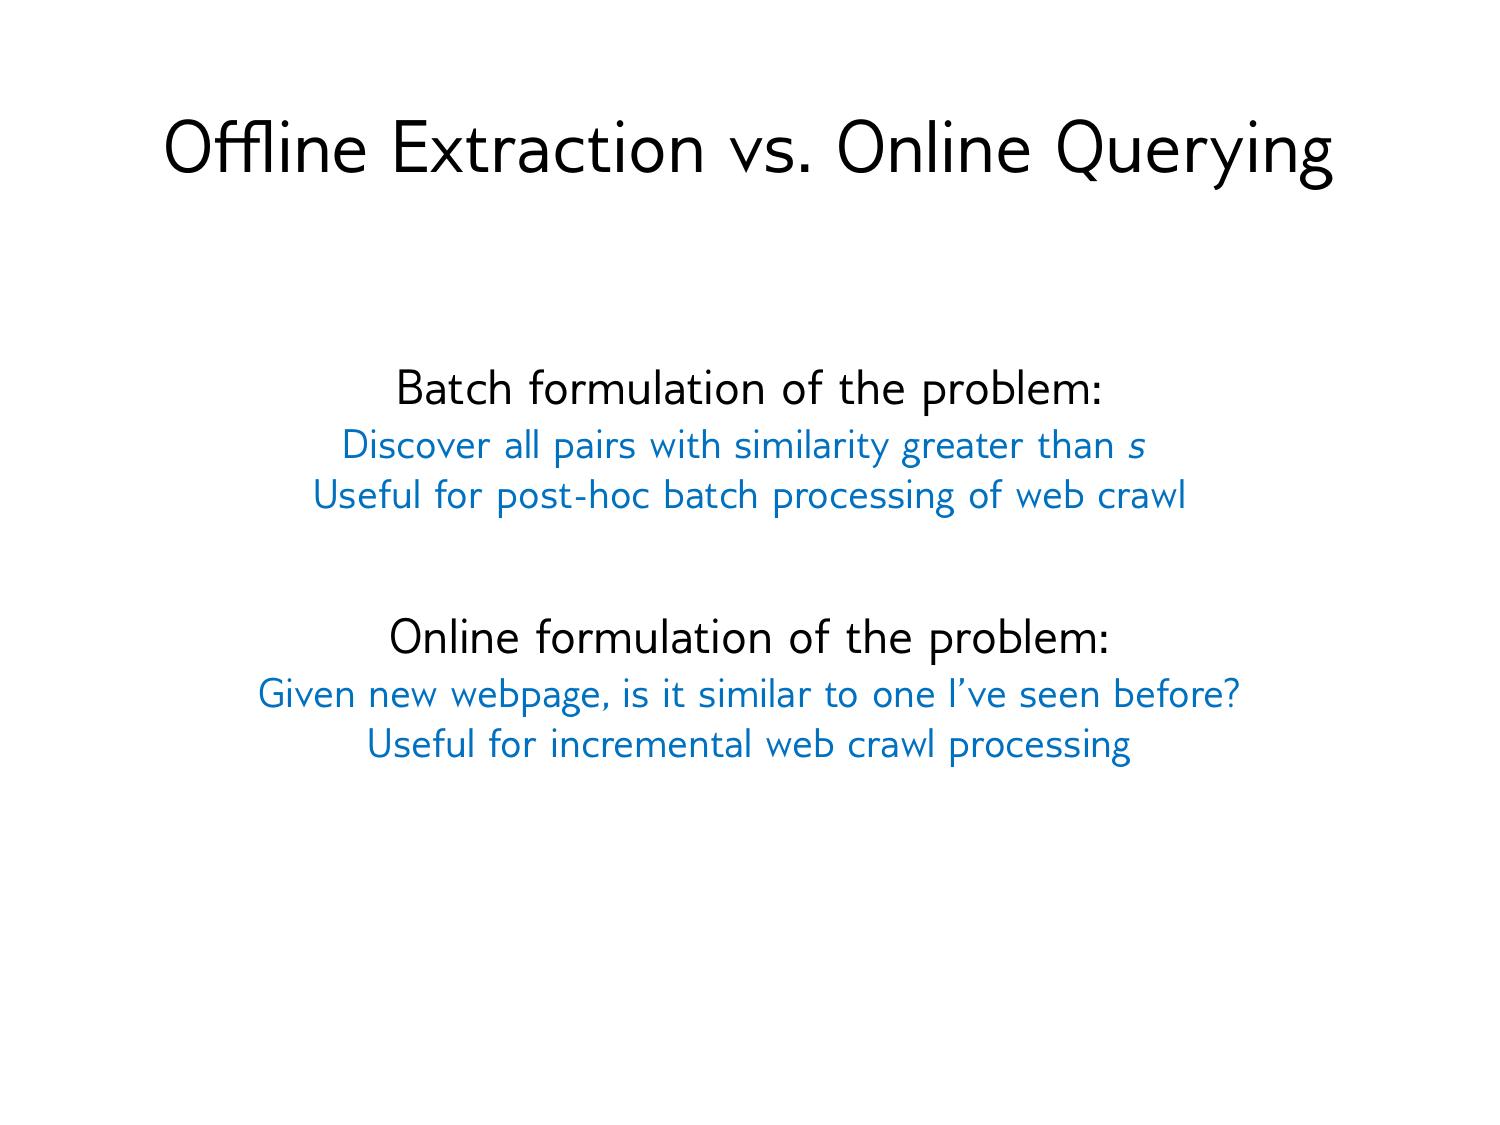

Offline Extraction vs. Online Querying
Batch formulation of the problem:
Discover all pairs with similarity greater than s
Useful for post-hoc batch processing of web crawl
Online formulation of the problem:
Given new webpage, is it similar to one I’ve seen before?
Useful for incremental web crawl processing